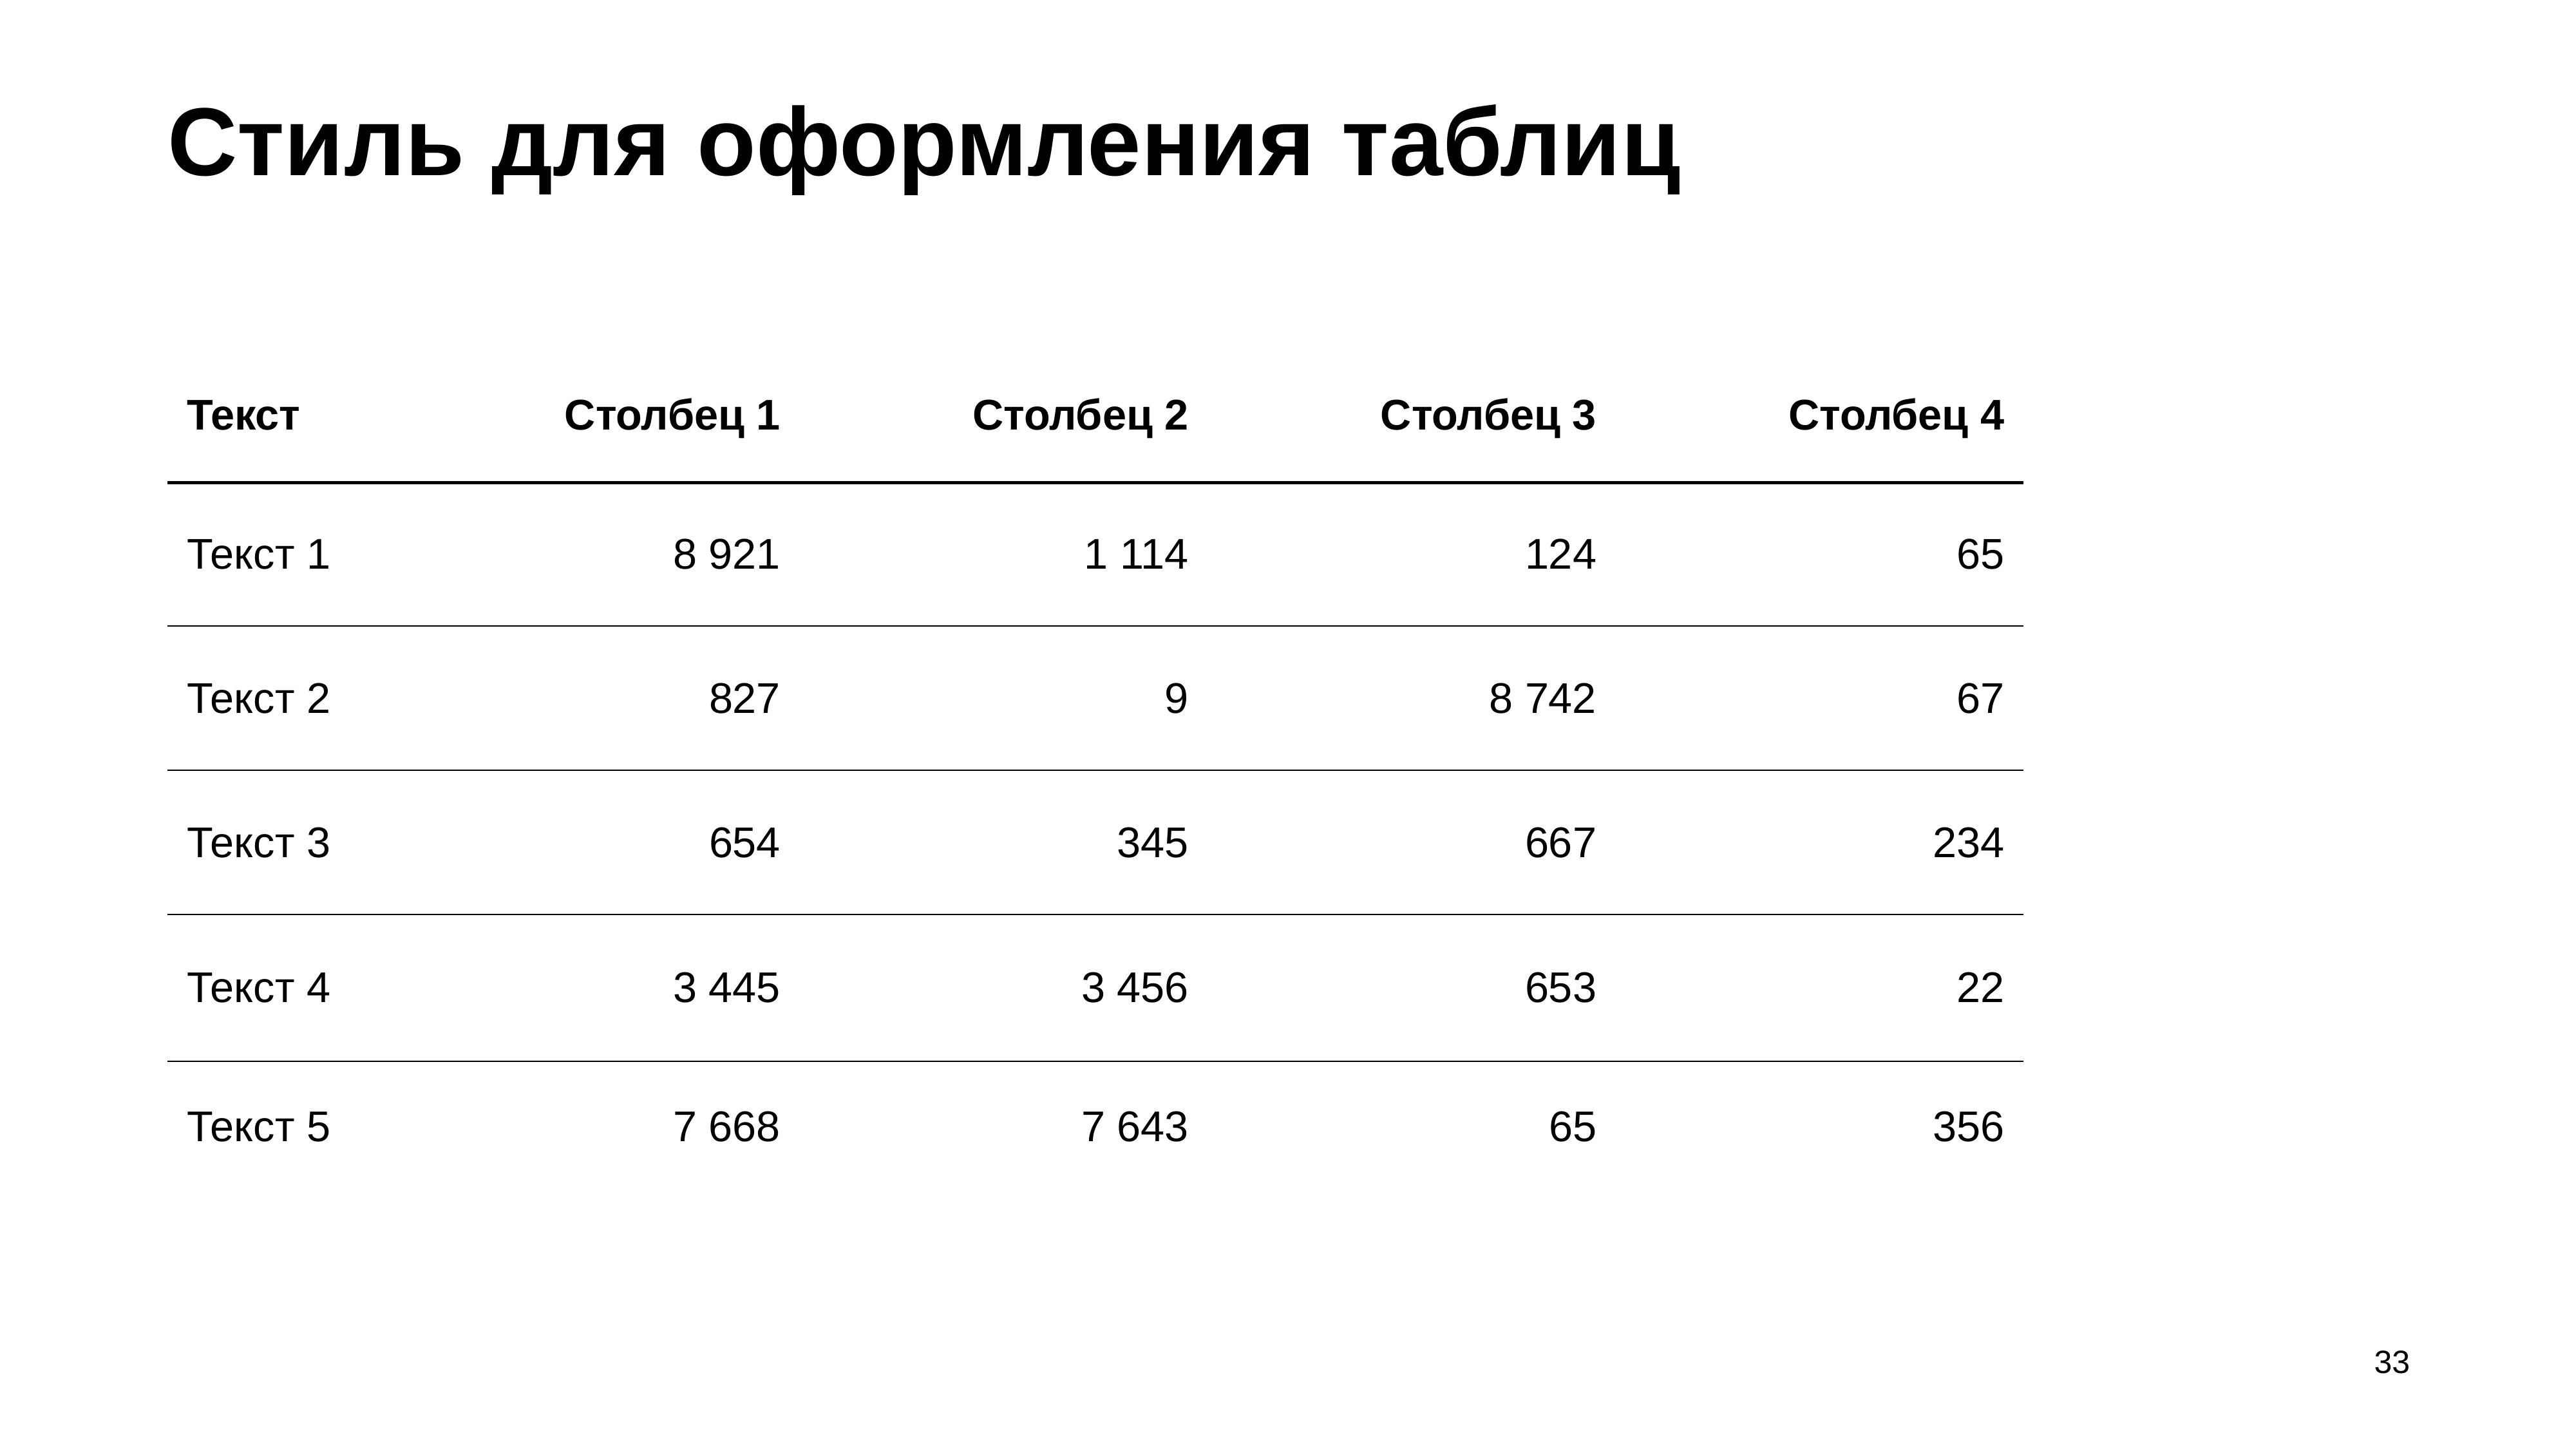

# Стиль для оформления таблиц
| Текст | Столбец 1 | Столбец 2 | Столбец 3 | Столбец 4 |
| --- | --- | --- | --- | --- |
| Текст 1 | 8 921 | 1 114 | 124 | 65 |
| Текст 2 | 827 | 9 | 8 742 | 67 |
| Текст 3 | 654 | 345 | 667 | 234 |
| Текст 4 | 3 445 | 3 456 | 653 | 22 |
| Текст 5 | 7 668 | 7 643 | 65 | 356 |
33